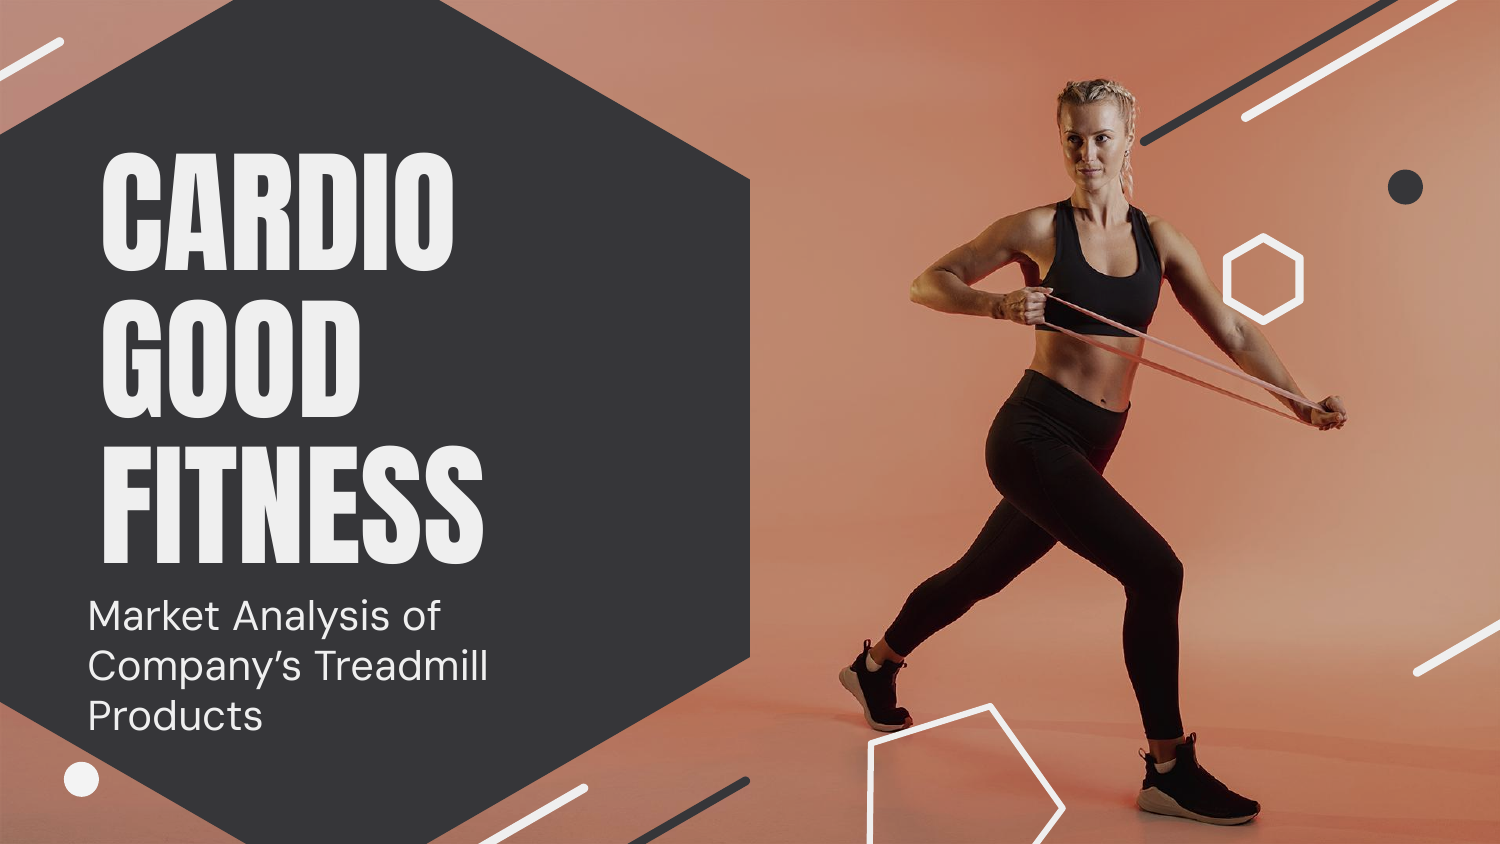

# CARDIO GOOD FITNESS
Market Analysis of Company’s Treadmill Products